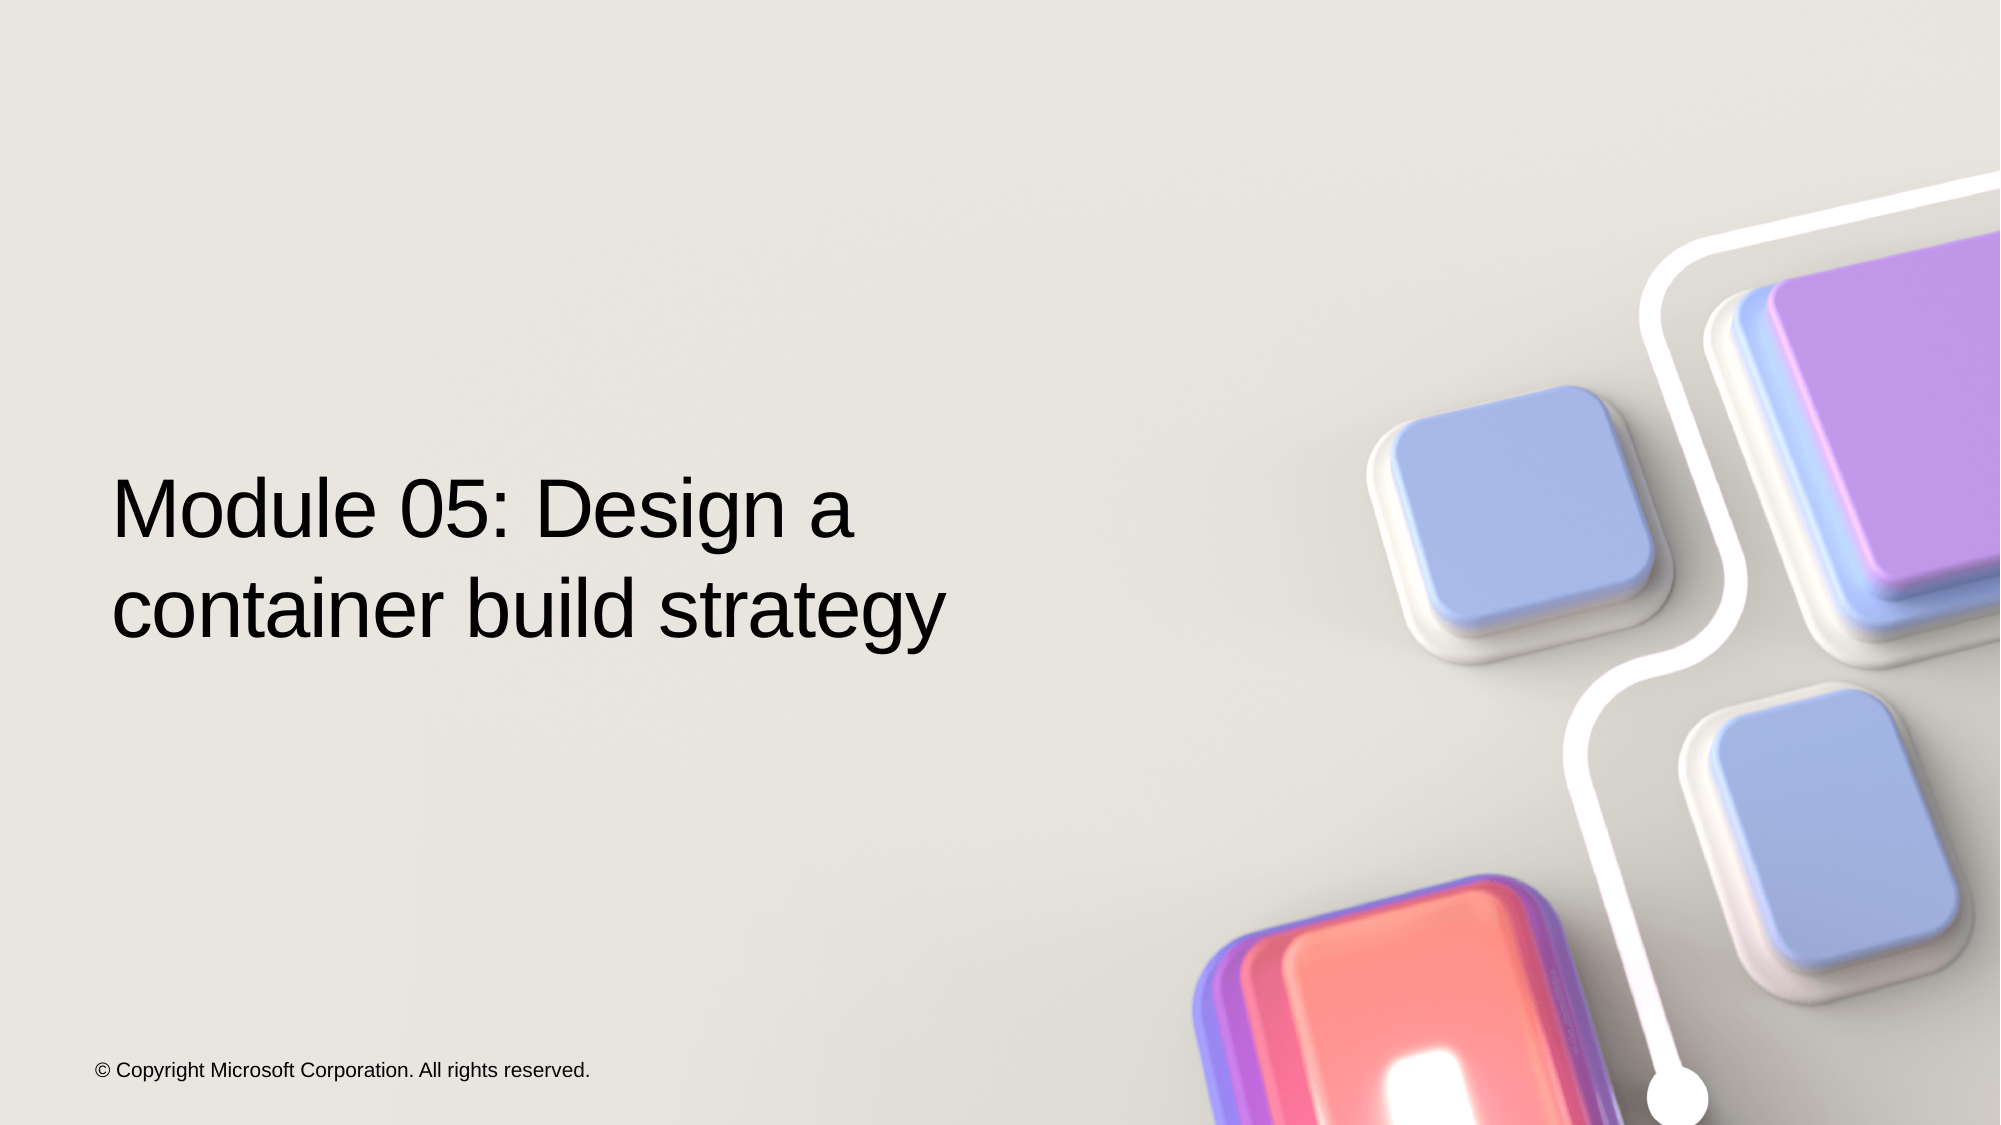

# Module 05: Design a container build strategy